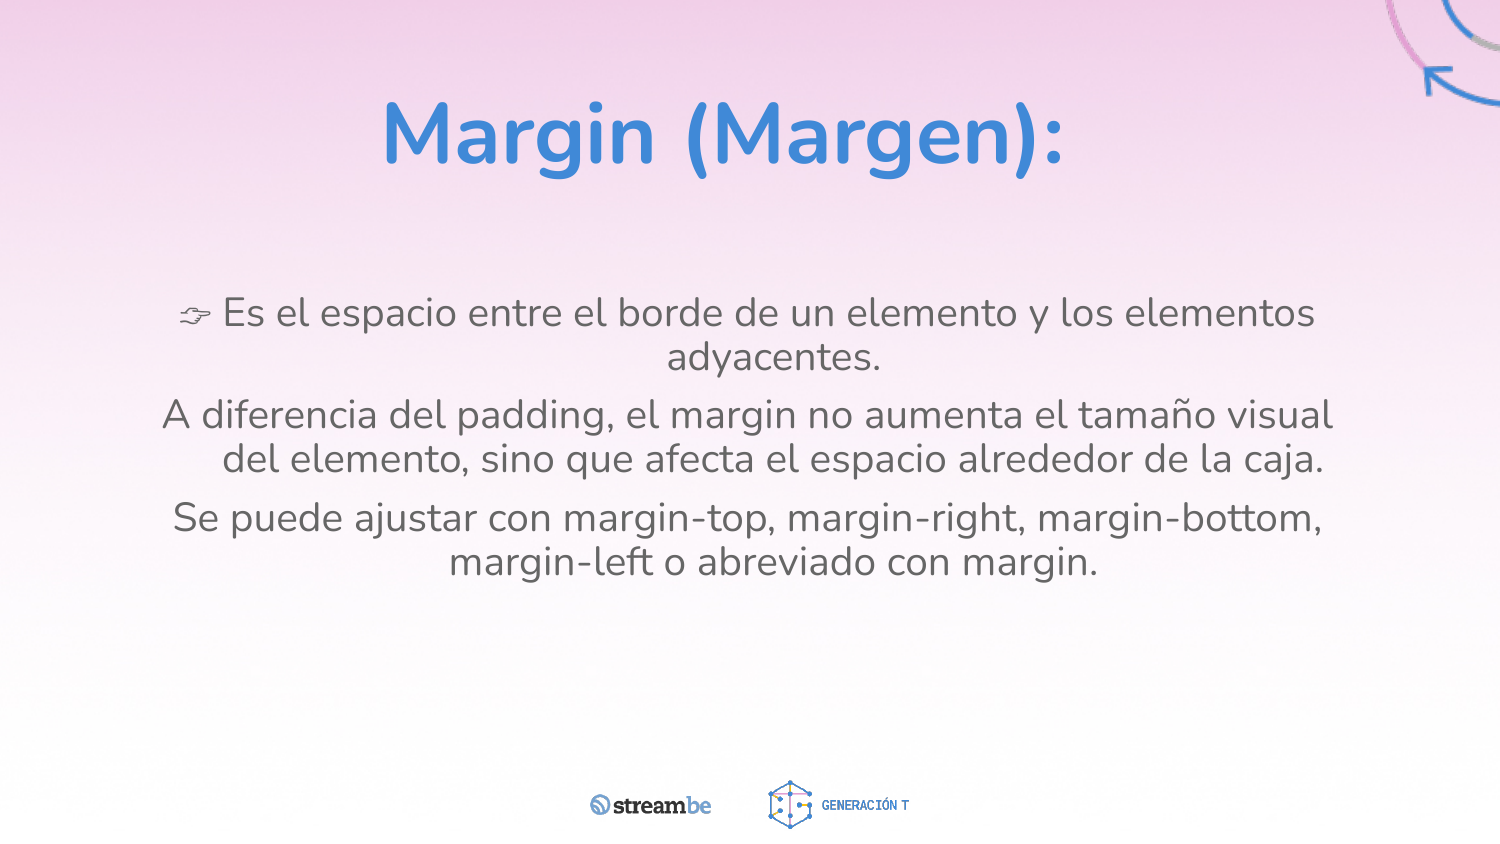

# Margin (Margen):
👉 Es el espacio entre el borde de un elemento y los elementos adyacentes.
A diferencia del padding, el margin no aumenta el tamaño visual del elemento, sino que afecta el espacio alrededor de la caja.
Se puede ajustar con margin-top, margin-right, margin-bottom, margin-left o abreviado con margin.